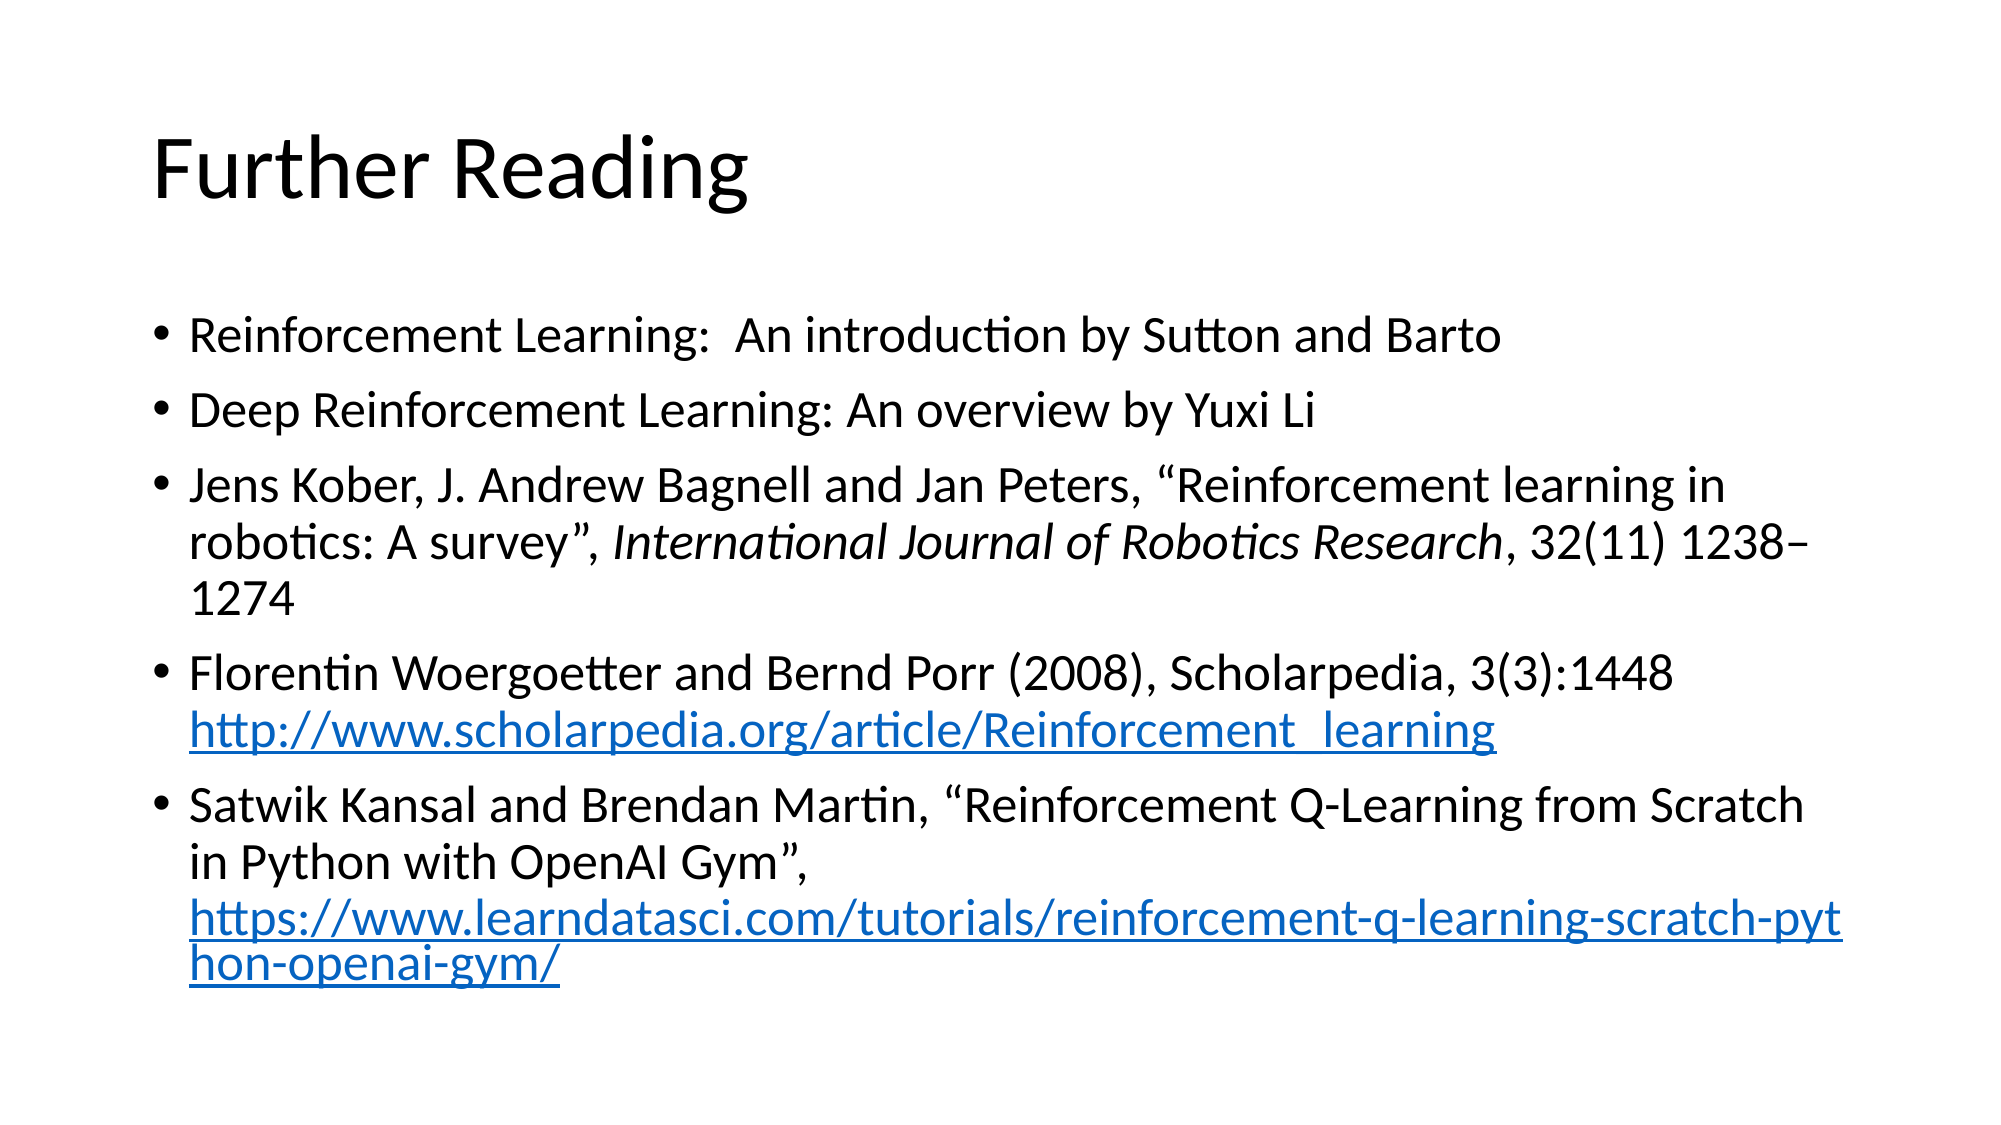

# Further Reading
Reinforcement Learning:  An introduction by Sutton and Barto
Deep Reinforcement Learning: An overview by Yuxi Li
Jens Kober, J. Andrew Bagnell and Jan Peters, “Reinforcement learning in robotics: A survey”, International Journal of Robotics Research, 32(11) 1238–1274
Florentin Woergoetter and Bernd Porr (2008), Scholarpedia, 3(3):1448 http://www.scholarpedia.org/article/Reinforcement_learning
Satwik Kansal and Brendan Martin, “Reinforcement Q-Learning from Scratch in Python with OpenAI Gym”, https://www.learndatasci.com/tutorials/reinforcement-q-learning-scratch-python-openai-gym/